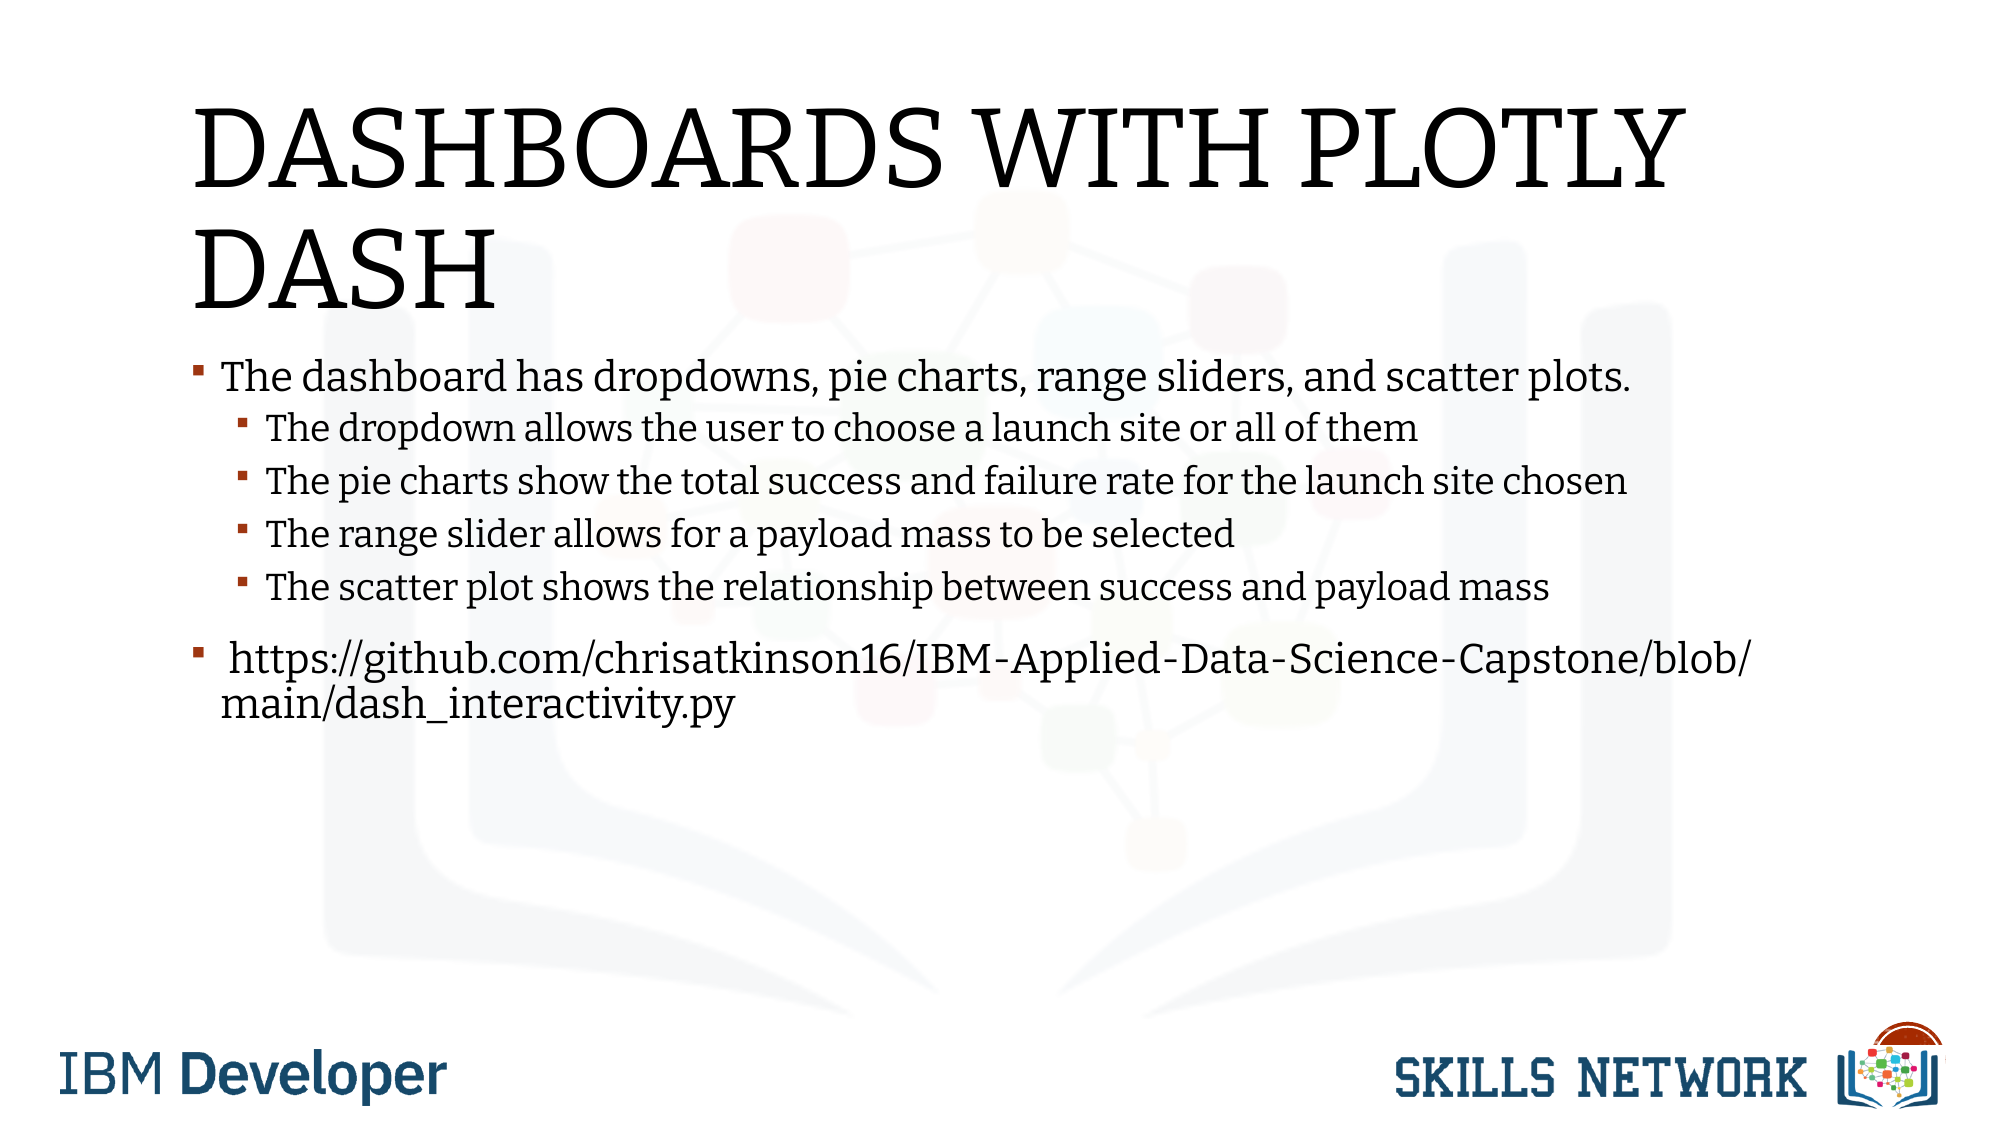

# Dashboards with Plotly dash
The dashboard has dropdowns, pie charts, range sliders, and scatter plots.
The dropdown allows the user to choose a launch site or all of them
The pie charts show the total success and failure rate for the launch site chosen
The range slider allows for a payload mass to be selected
The scatter plot shows the relationship between success and payload mass
 https://github.com/chrisatkinson16/IBM-Applied-Data-Science-Capstone/blob/main/dash_interactivity.py